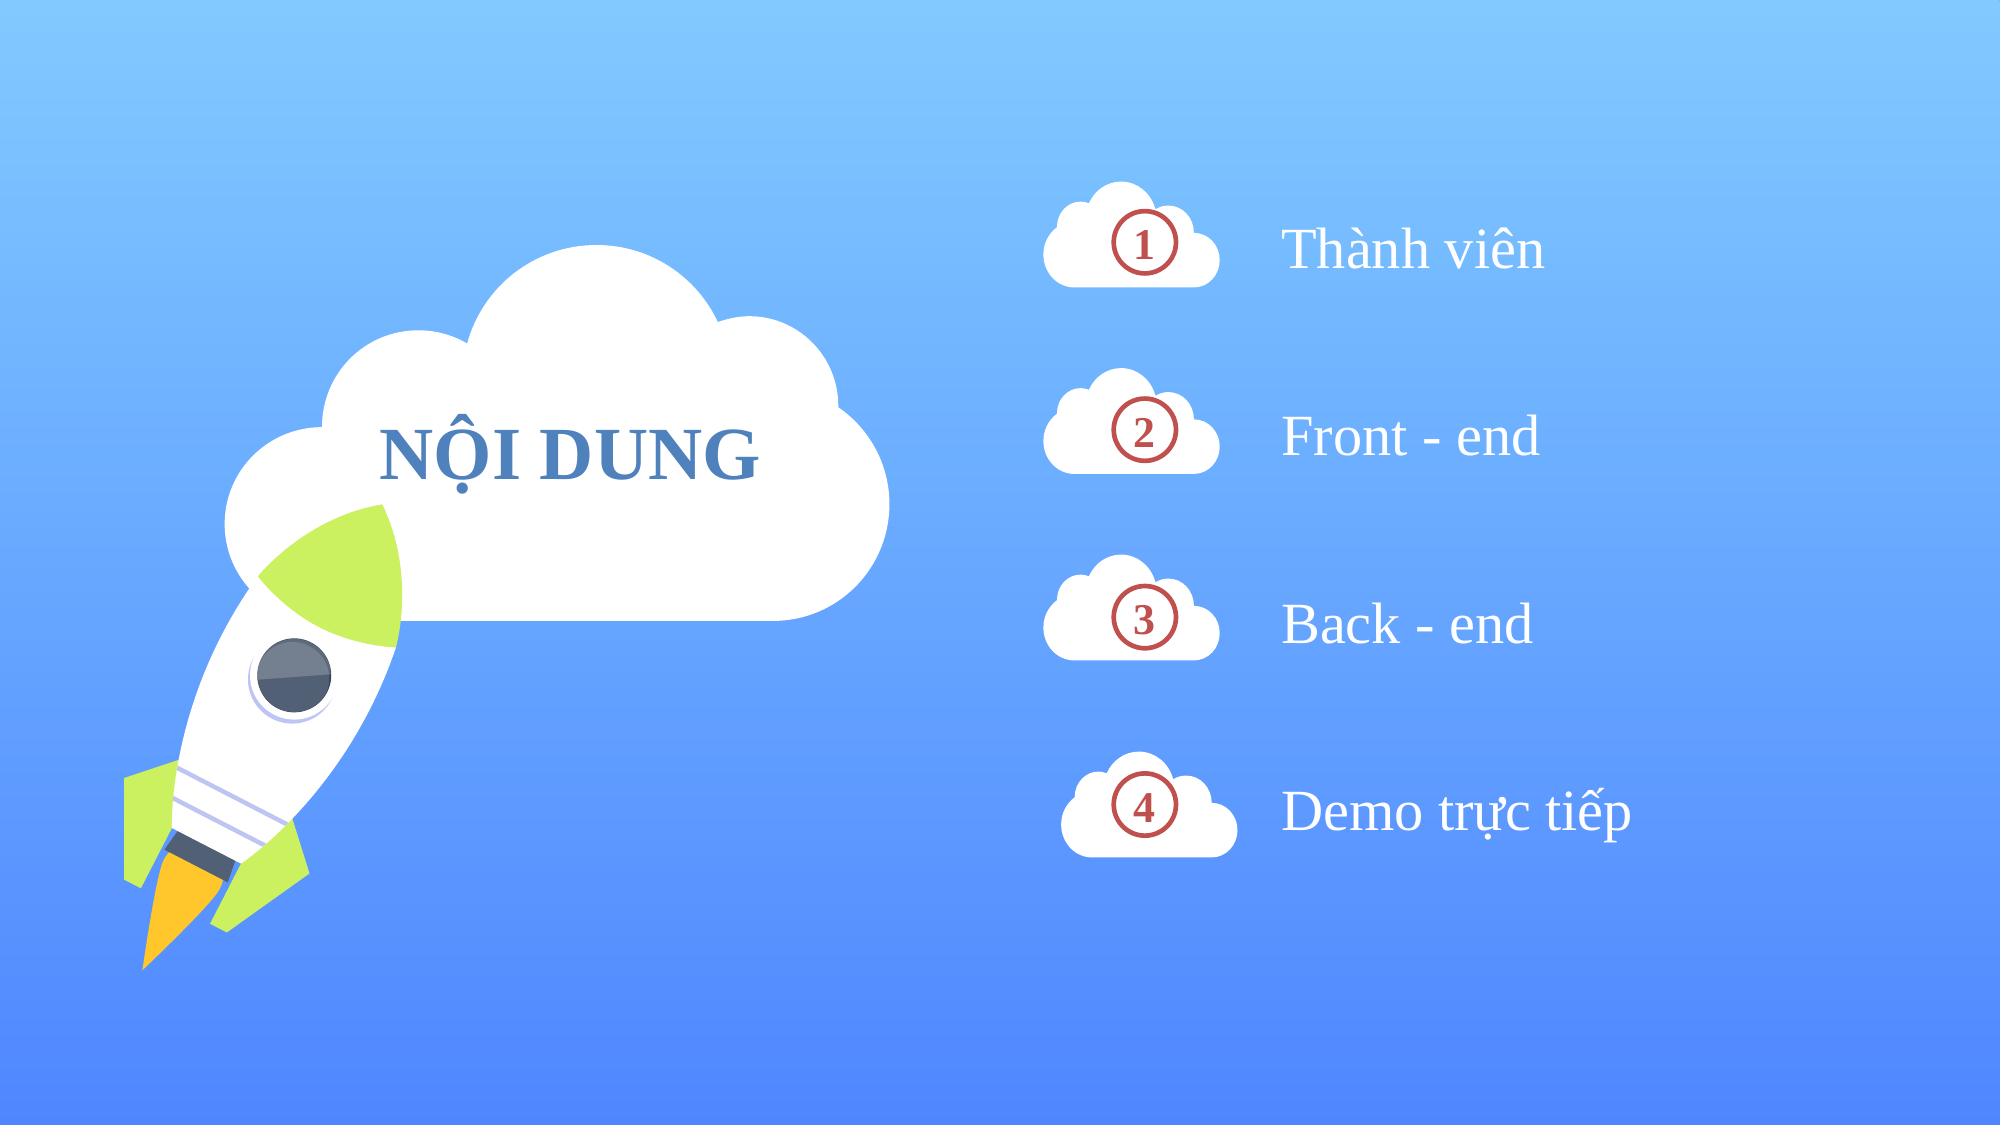

Thành viên
1

NỘI DUNG
Front - end
2

Back - end
3

Demo trực tiếp
4